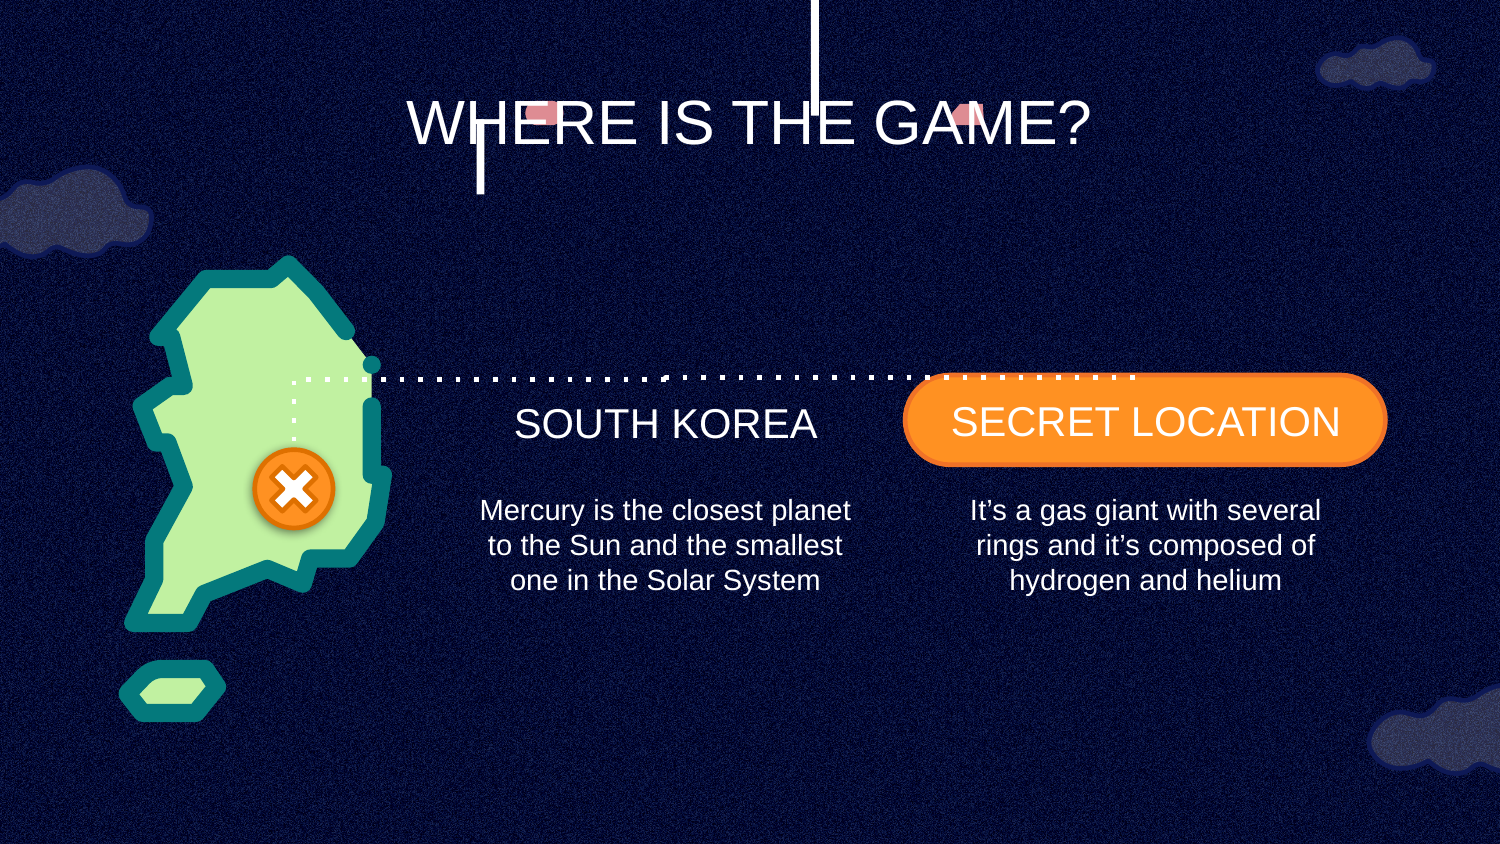

# WHERE IS THE GAME?

SECRET LOCATION
SOUTH KOREA

Mercury is the closest planet to the Sun and the smallest one in the Solar System
It’s a gas giant with several rings and it’s composed of hydrogen and helium